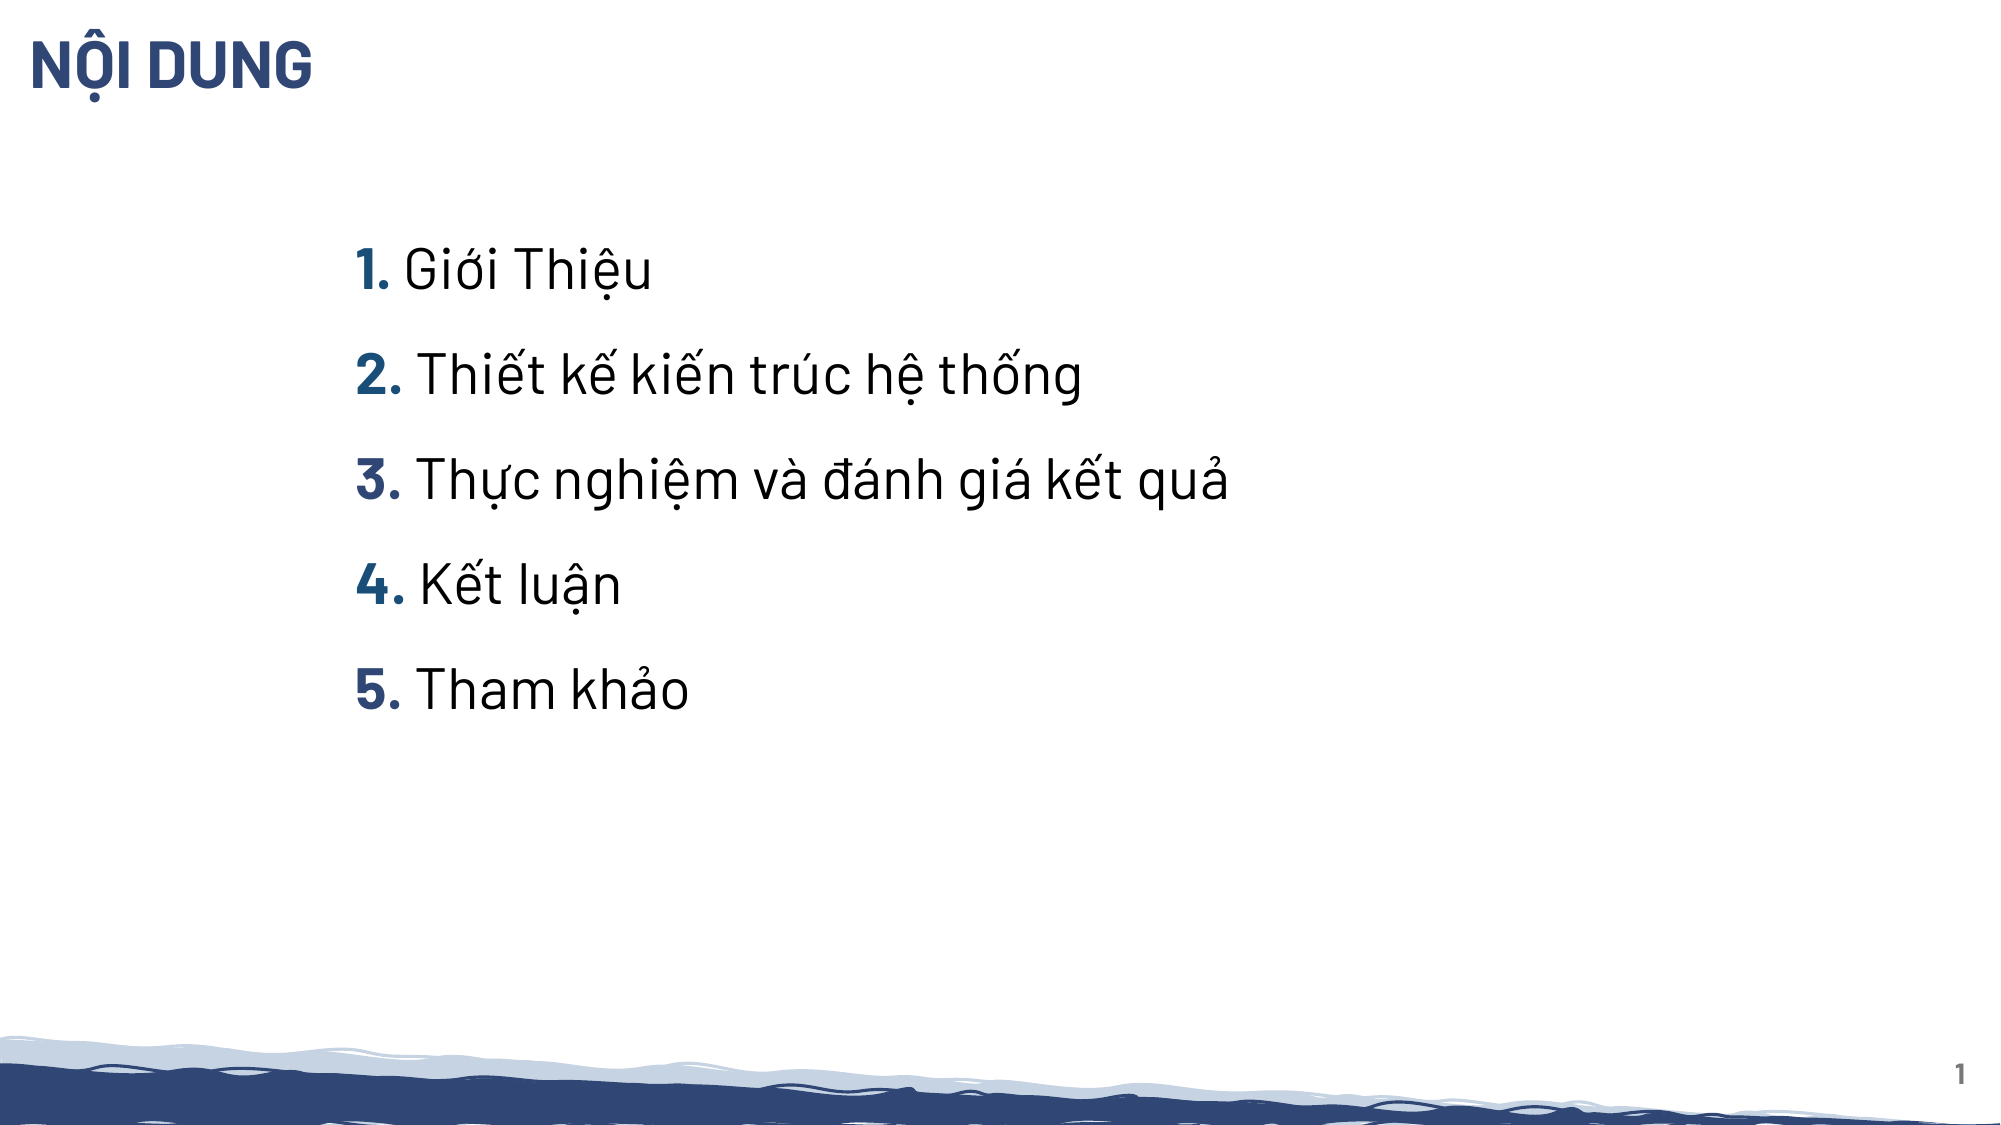

NỘI DUNG
1. Giới Thiệu
2. Thiết kế kiến trúc hệ thống
3. Thực nghiệm và đánh giá kết quả
4. Kết luận
5. Tham khảo
1